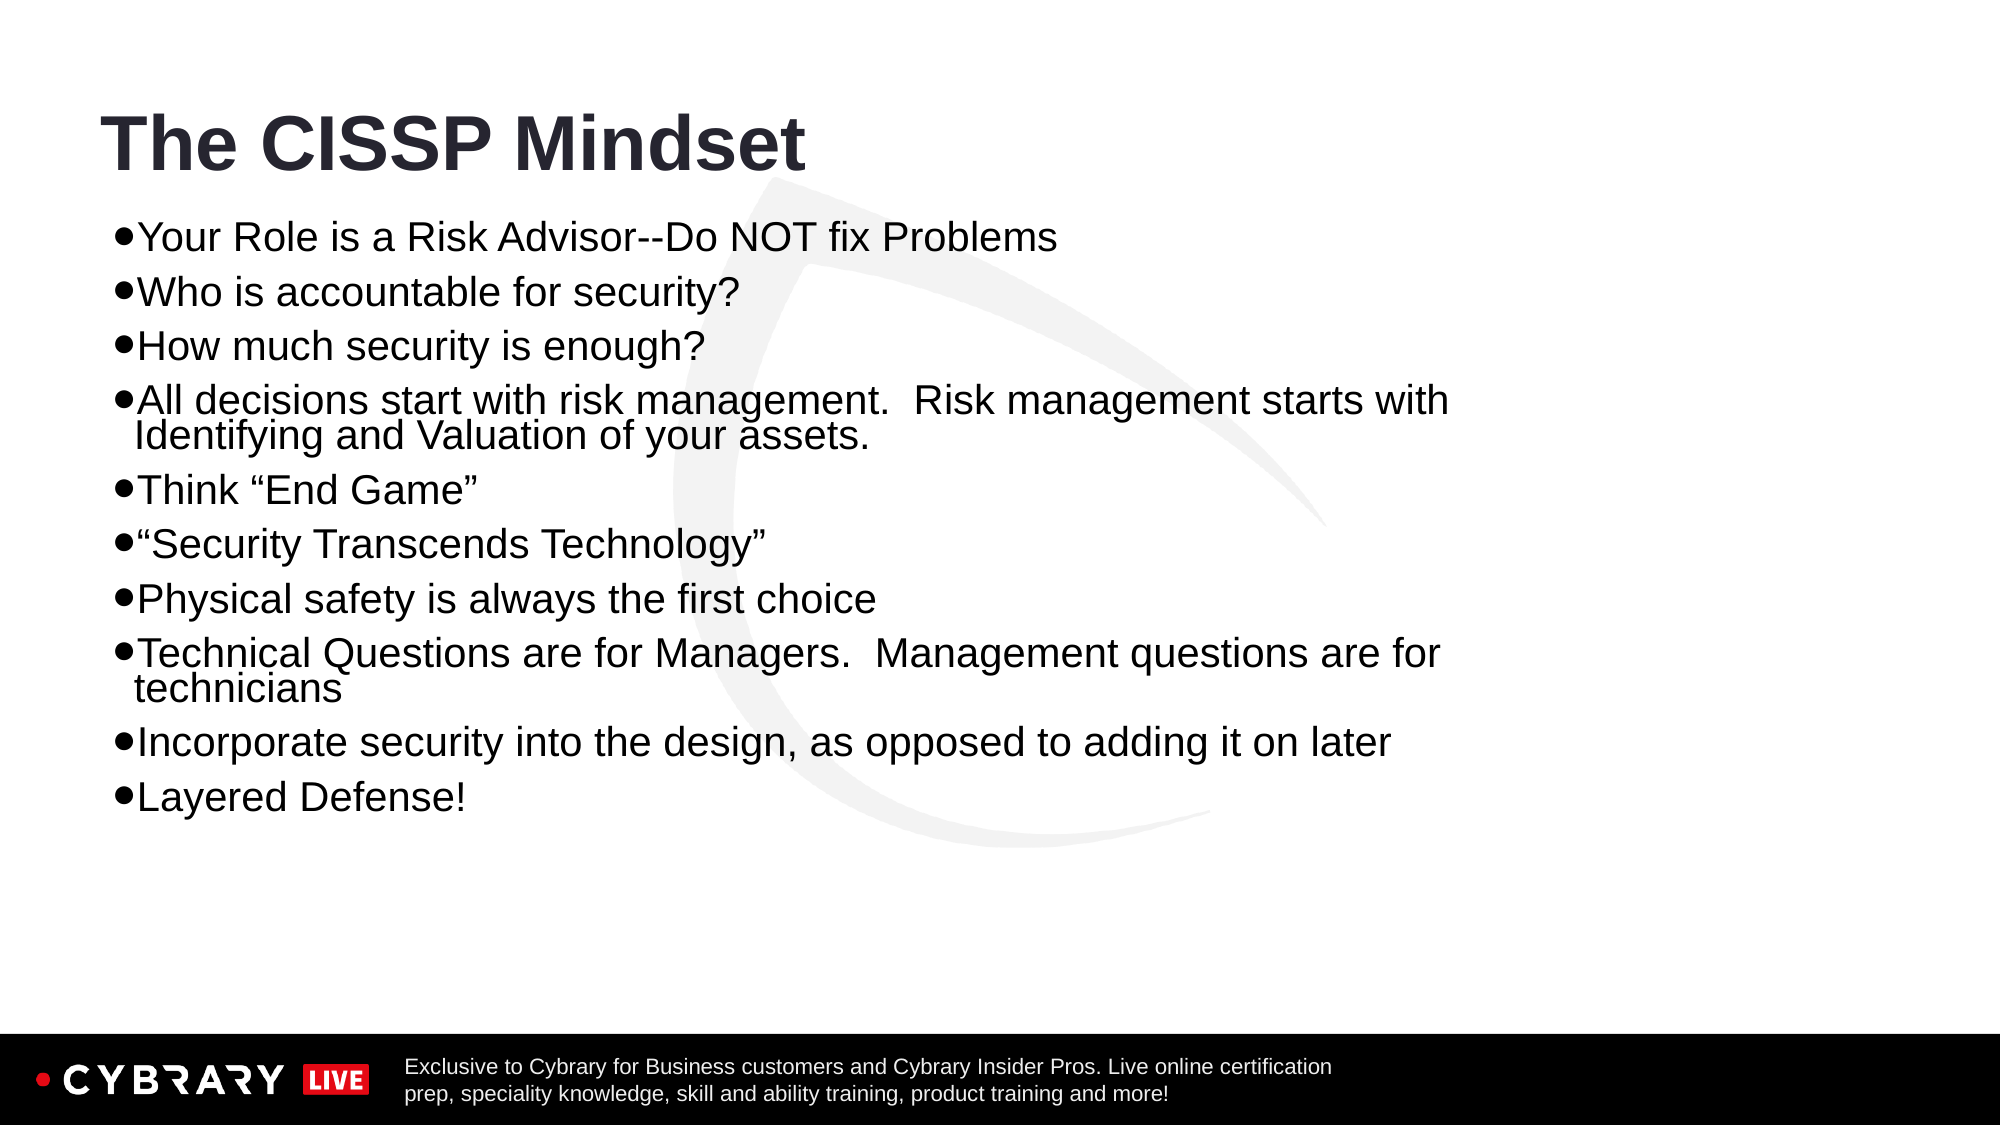

# The CISSP Mindset
Your Role is a Risk Advisor--Do NOT fix Problems
Who is accountable for security?
How much security is enough?
All decisions start with risk management.  Risk management starts with Identifying and Valuation of your assets.
Think “End Game”
“Security Transcends Technology”
Physical safety is always the first choice
Technical Questions are for Managers.  Management questions are for technicians
Incorporate security into the design, as opposed to adding it on later
Layered Defense!
8